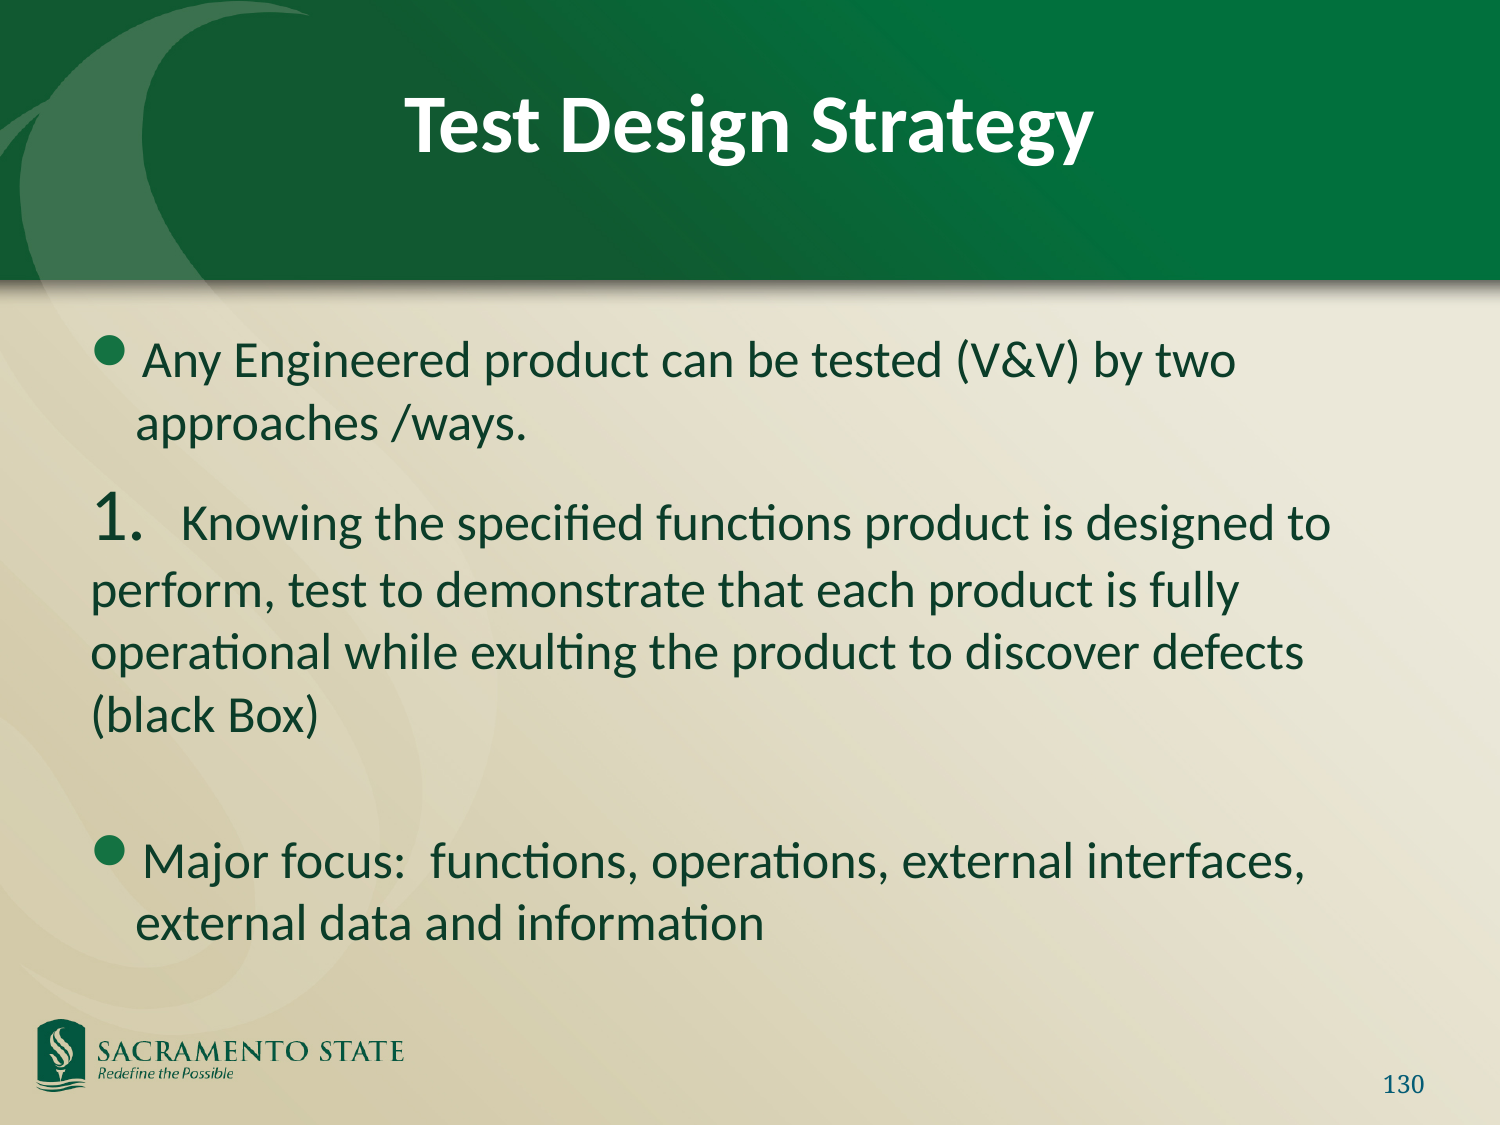

# Test Design Strategy
Any Engineered product can be tested (V&V) by two approaches /ways.
1.  Knowing the specified functions product is designed to perform, test to demonstrate that each product is fully operational while exulting the product to discover defects (black Box)

Major focus:  functions, operations, external interfaces, external data and information
130